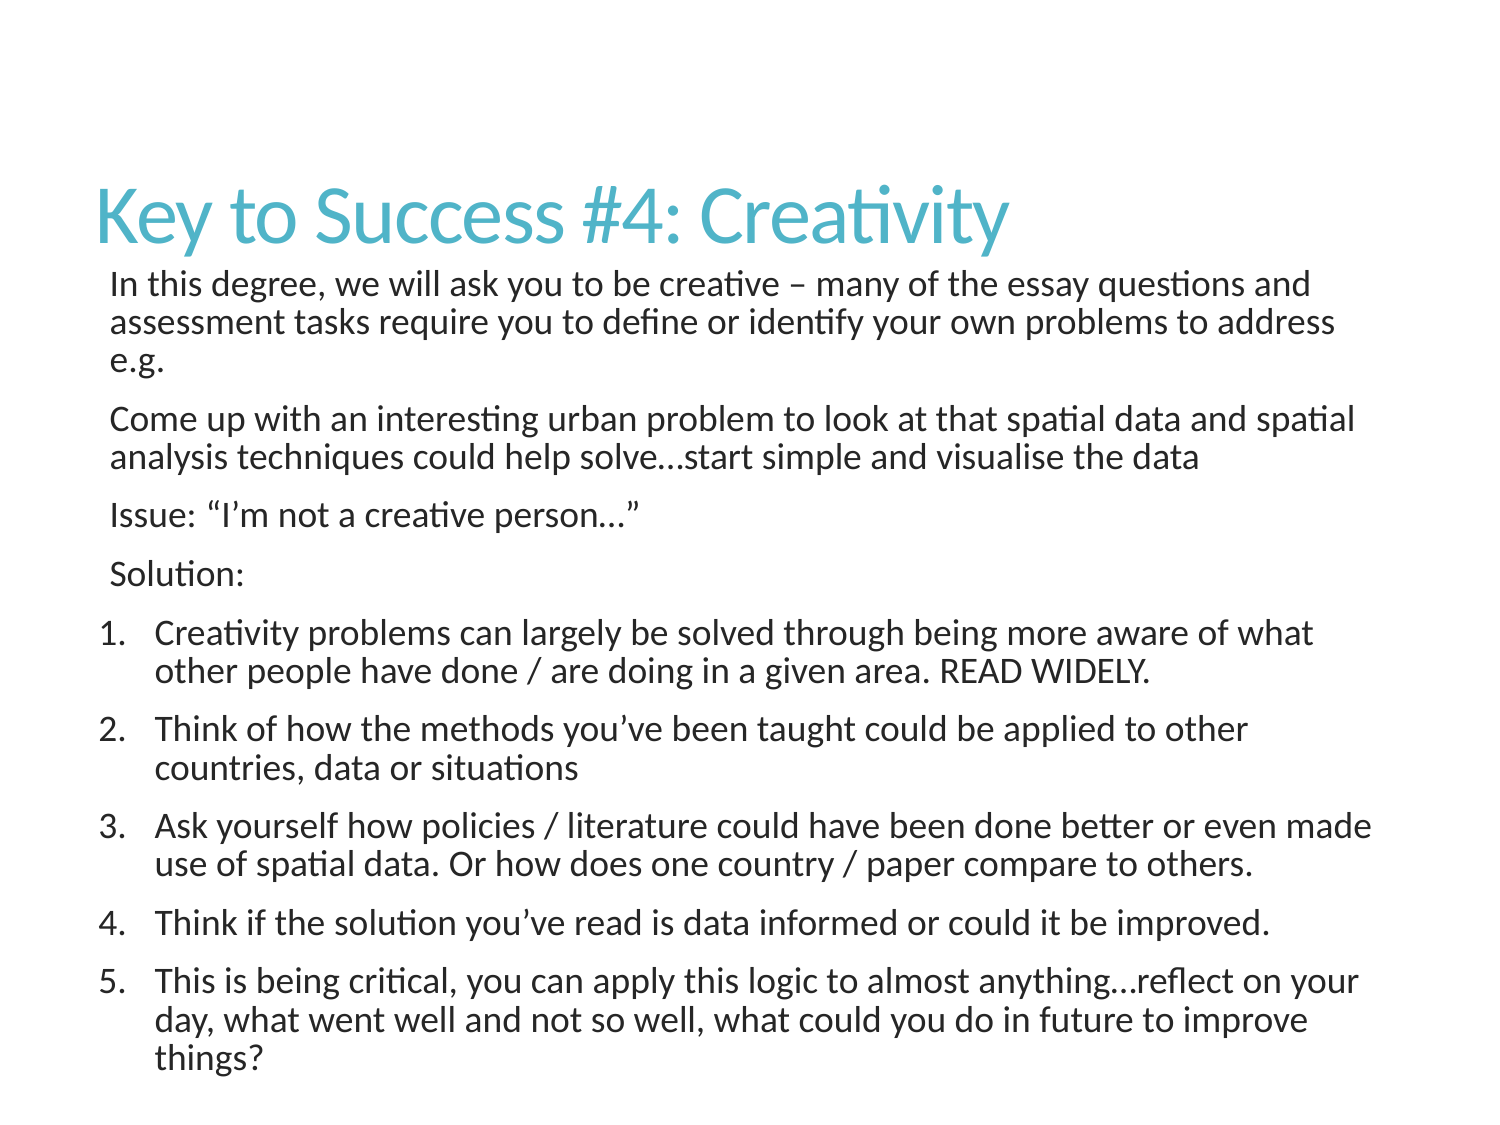

# Key to Success #4: Creativity
In this degree, we will ask you to be creative – many of the essay questions and assessment tasks require you to define or identify your own problems to address e.g.
Come up with an interesting urban problem to look at that spatial data and spatial analysis techniques could help solve…start simple and visualise the data
Issue: “I’m not a creative person…”
Solution:
Creativity problems can largely be solved through being more aware of what other people have done / are doing in a given area. READ WIDELY.
Think of how the methods you’ve been taught could be applied to other countries, data or situations
Ask yourself how policies / literature could have been done better or even made use of spatial data. Or how does one country / paper compare to others.
Think if the solution you’ve read is data informed or could it be improved.
This is being critical, you can apply this logic to almost anything…reflect on your day, what went well and not so well, what could you do in future to improve things?